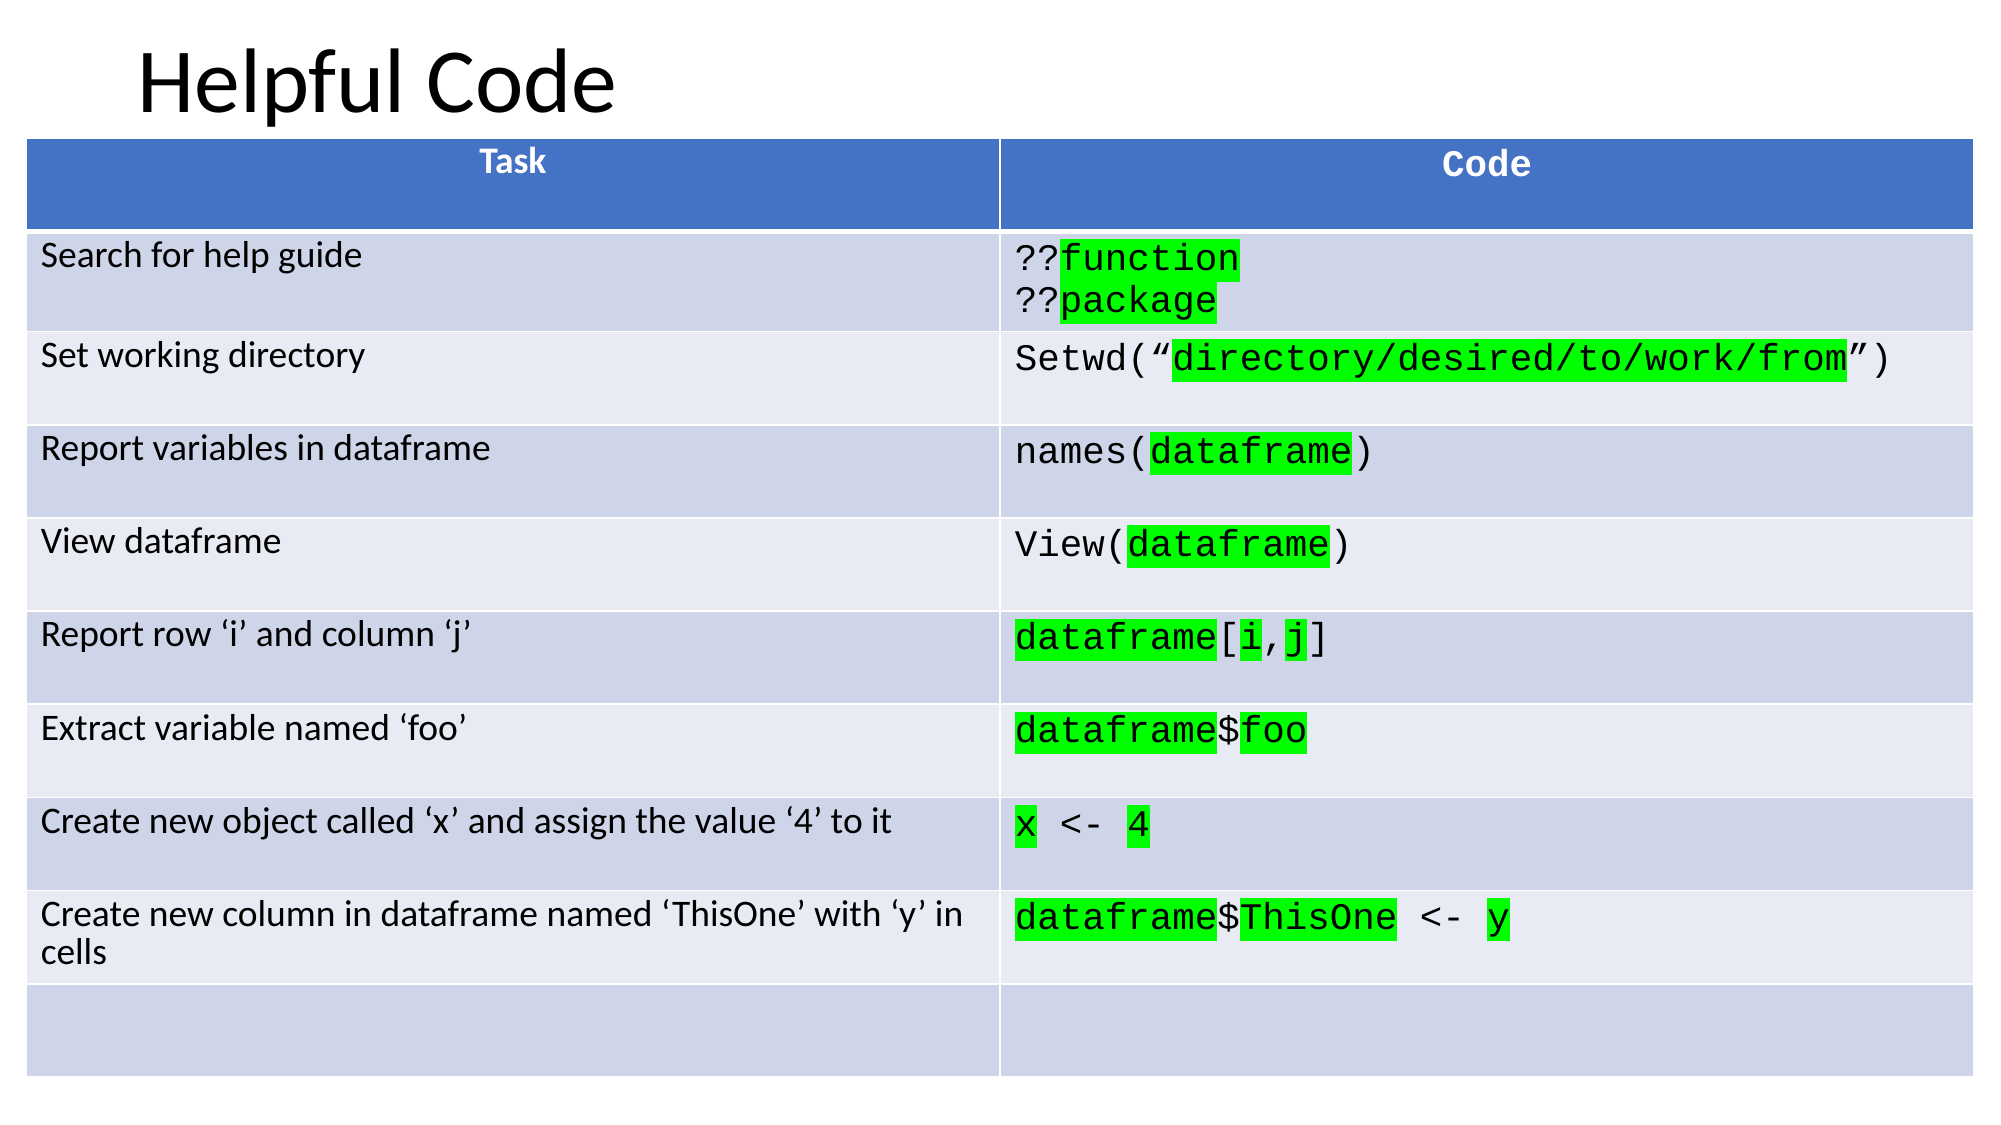

# Helpful Code
| Task | Code |
| --- | --- |
| Search for help guide | ??function ??package |
| Set working directory | Setwd(“directory/desired/to/work/from”) |
| Report variables in dataframe | names(dataframe) |
| View dataframe | View(dataframe) |
| Report row ‘i’ and column ‘j’ | dataframe[i,j] |
| Extract variable named ‘foo’ | dataframe$foo |
| Create new object called ‘x’ and assign the value ‘4’ to it | x <- 4 |
| Create new column in dataframe named ‘ThisOne’ with ‘y’ in cells | dataframe$ThisOne <- y |
|  |  |